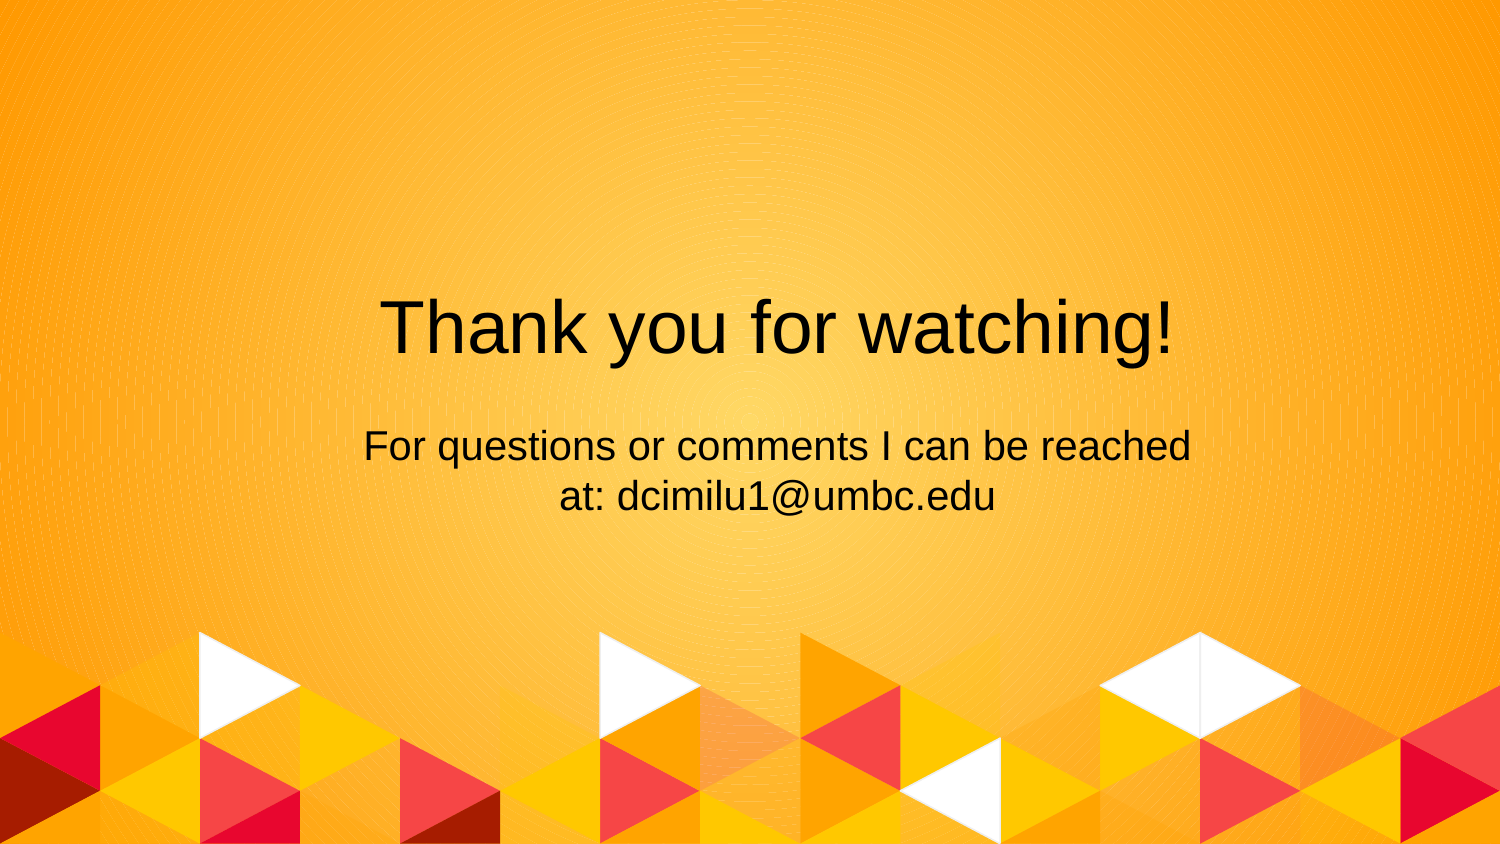

Thank you for watching!
For questions or comments I can be reached at: dcimilu1@umbc.edu